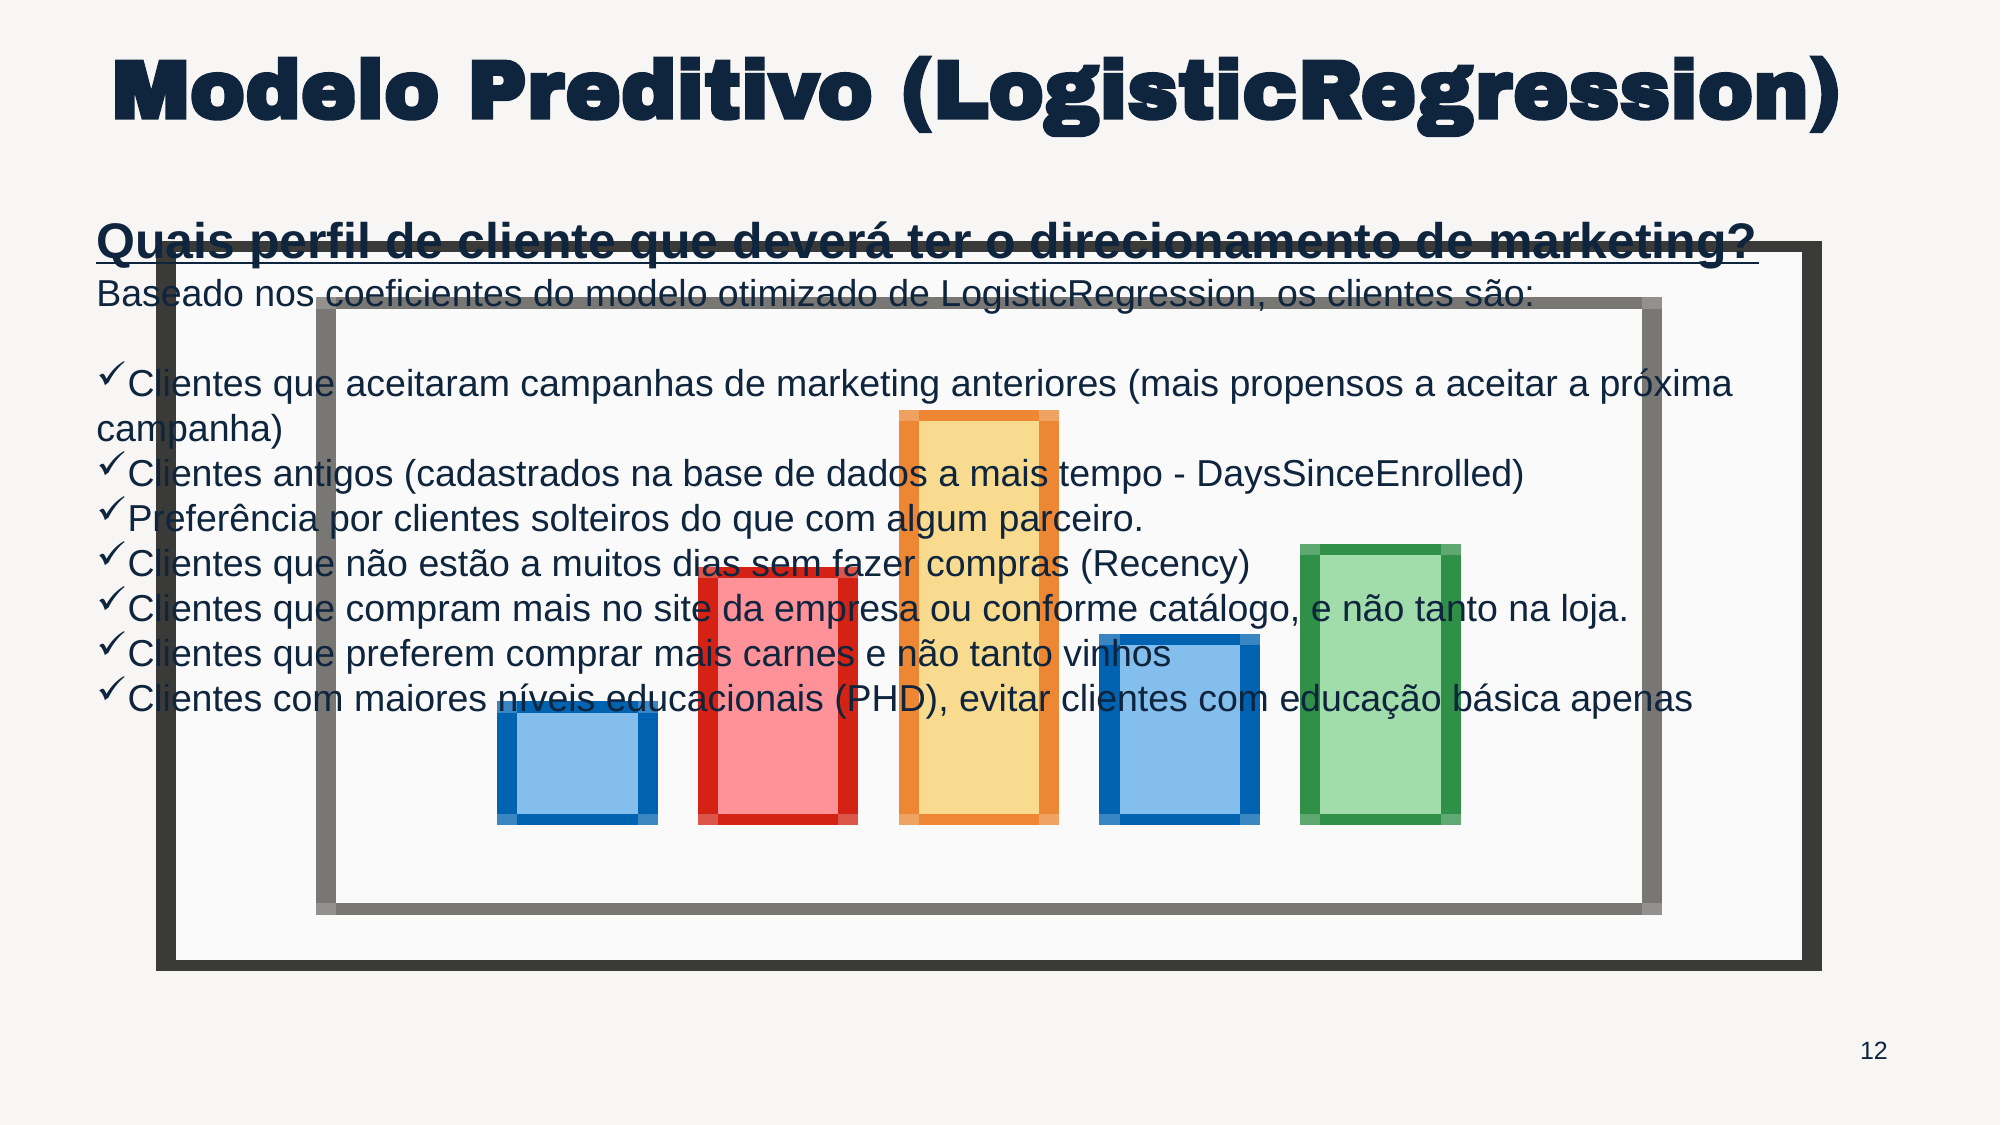

# Modelo Preditivo (LogisticRegression)
Quais perfil de cliente que deverá ter o direcionamento de marketing?
Baseado nos coeficientes do modelo otimizado de LogisticRegression, os clientes são:

Clientes que aceitaram campanhas de marketing anteriores (mais propensos a aceitar a próxima campanha)
Clientes antigos (cadastrados na base de dados a mais tempo - DaysSinceEnrolled)
Preferência por clientes solteiros do que com algum parceiro.
Clientes que não estão a muitos dias sem fazer compras (Recency)
Clientes que compram mais no site da empresa ou conforme catálogo, e não tanto na loja.
Clientes que preferem comprar mais carnes e não tanto vinhos
Clientes com maiores níveis educacionais (PHD), evitar clientes com educação básica apenas

12